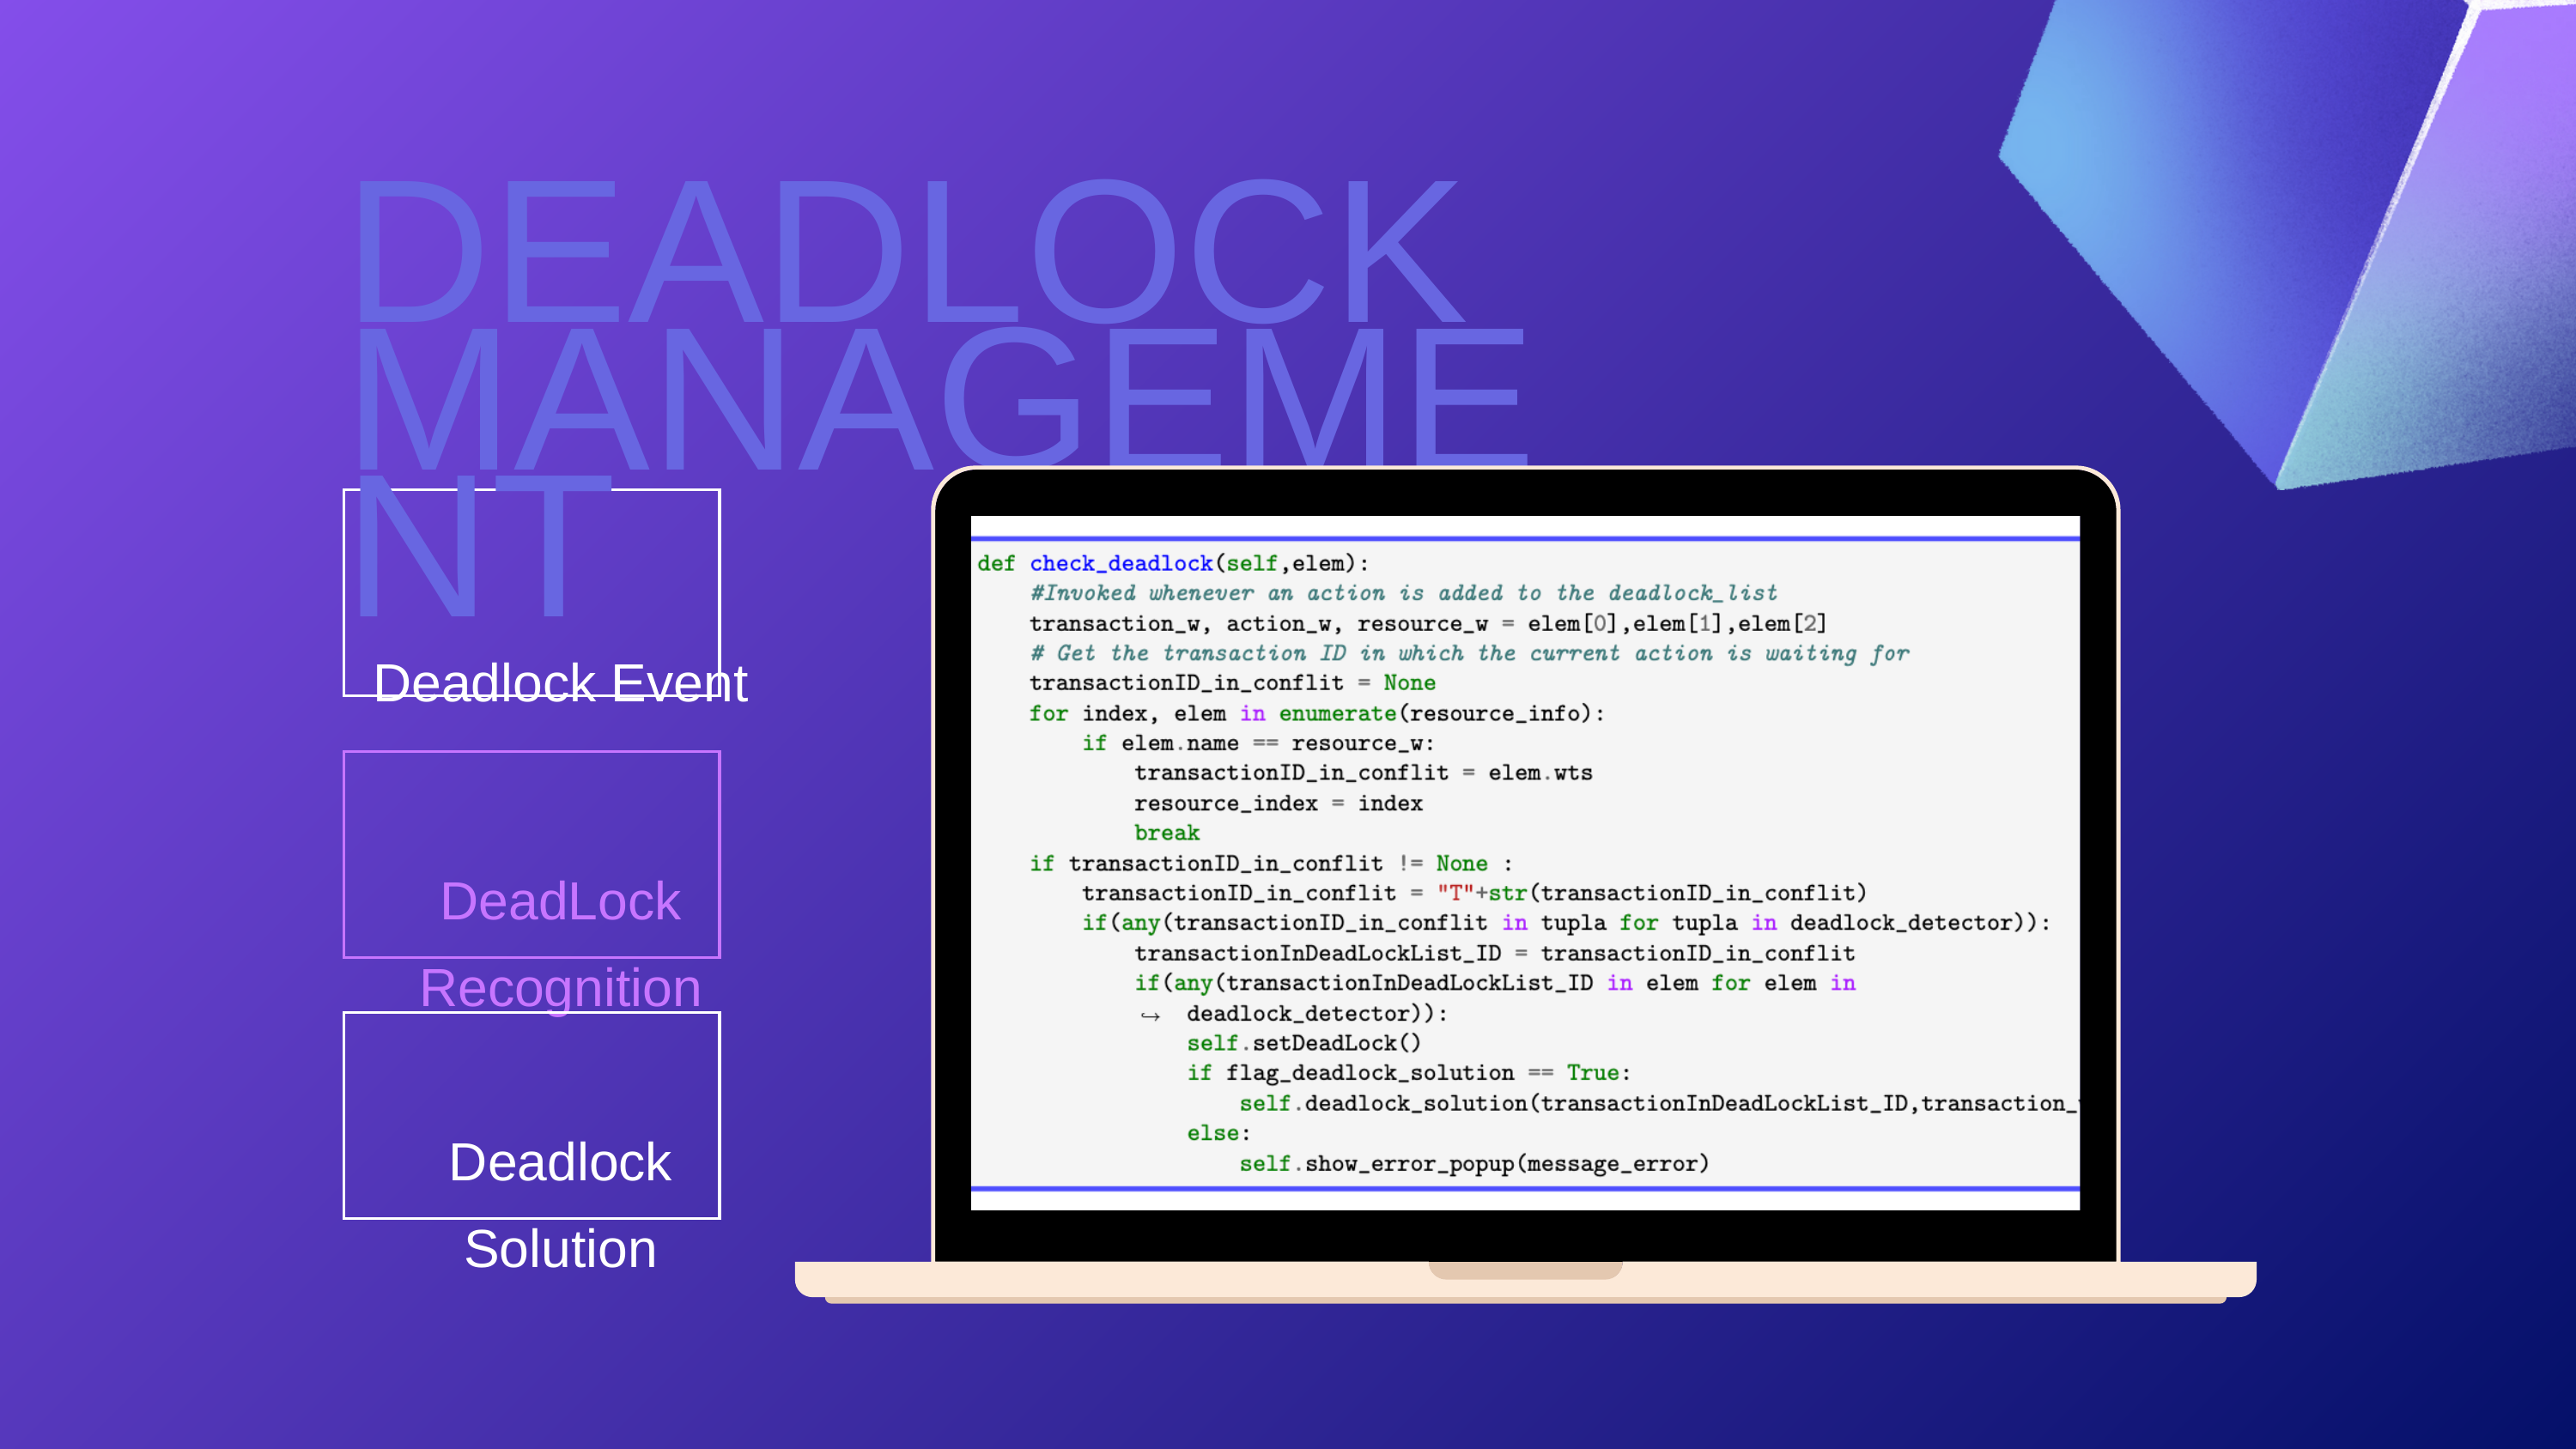

DEADLOCK MANAGEMENT

Deadlock Event

DeadLock Recognition

Deadlock Solution